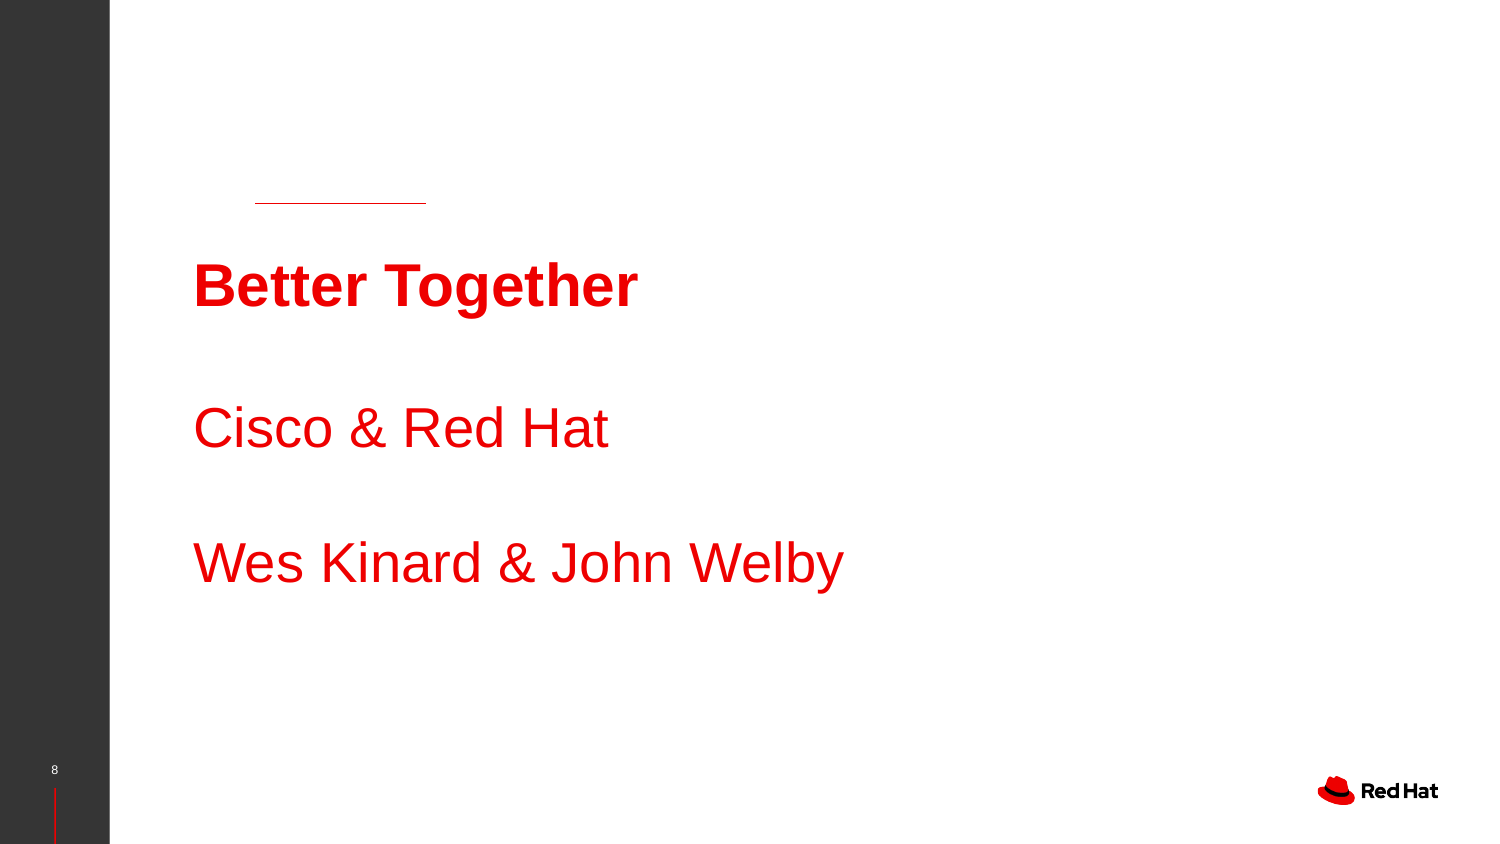

# Better Together

Cisco & Red Hat

Wes Kinard & John Welby

8